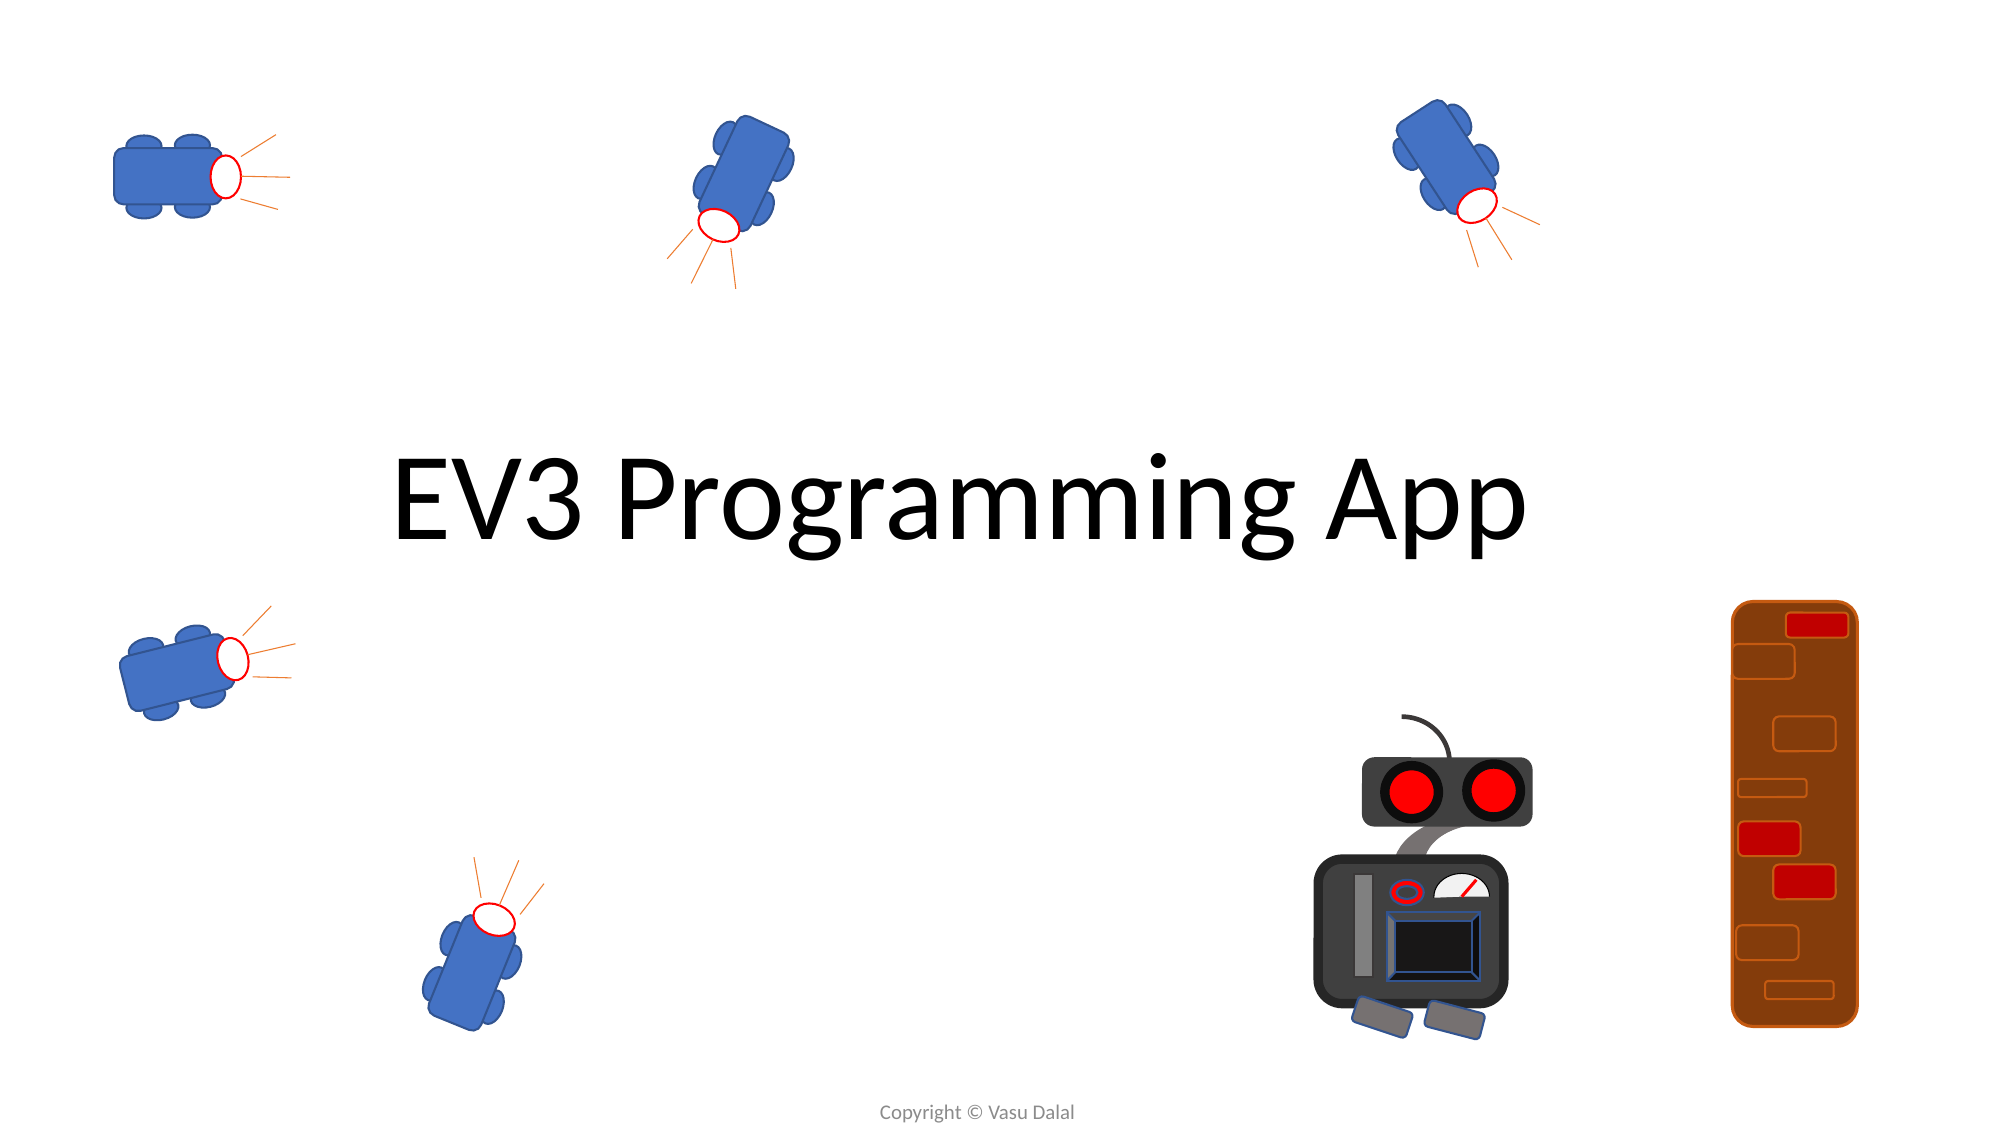

# EV3 Programming App

Copyright © Vasu Dalal